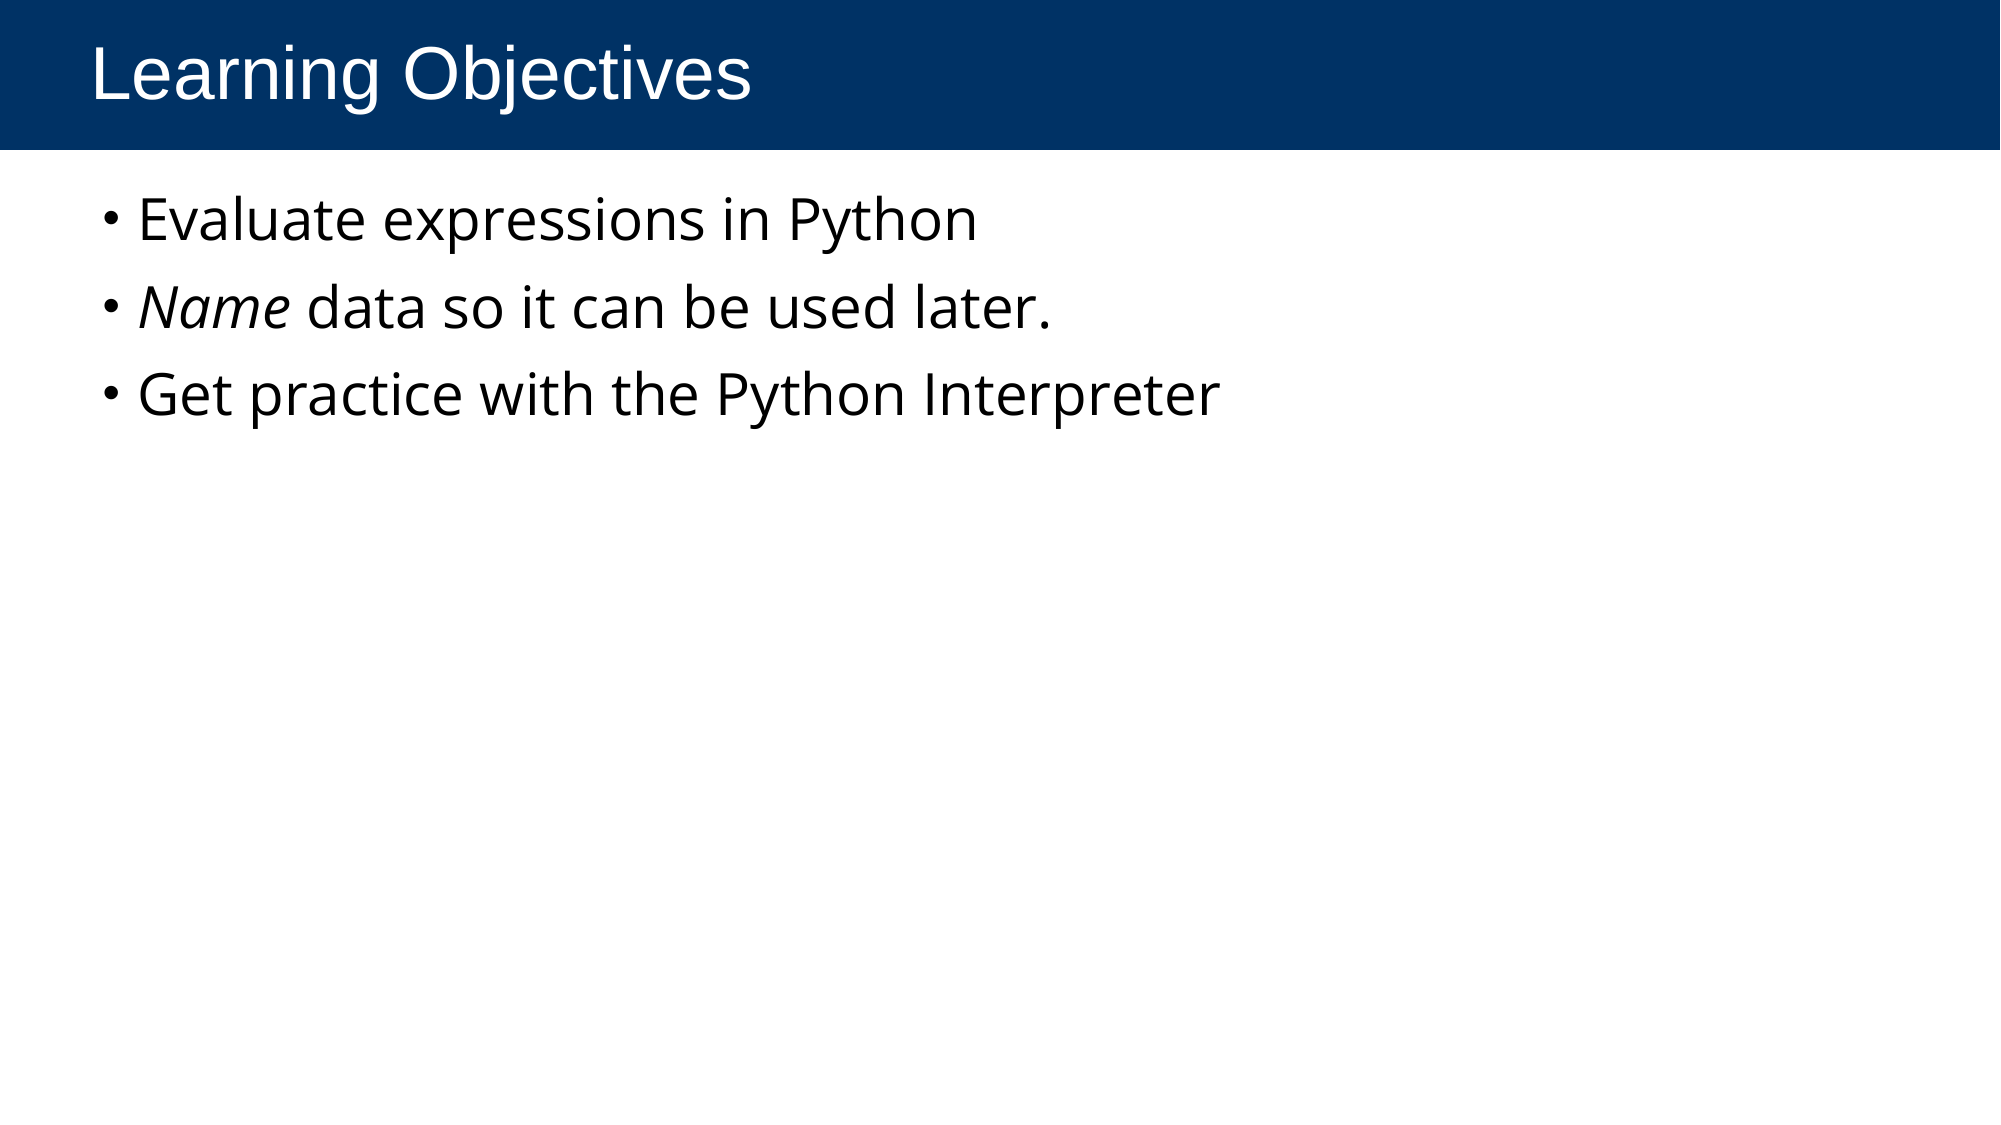

# Learning Objectives
 Evaluate expressions in Python
 Name data so it can be used later.
 Get practice with the Python Interpreter